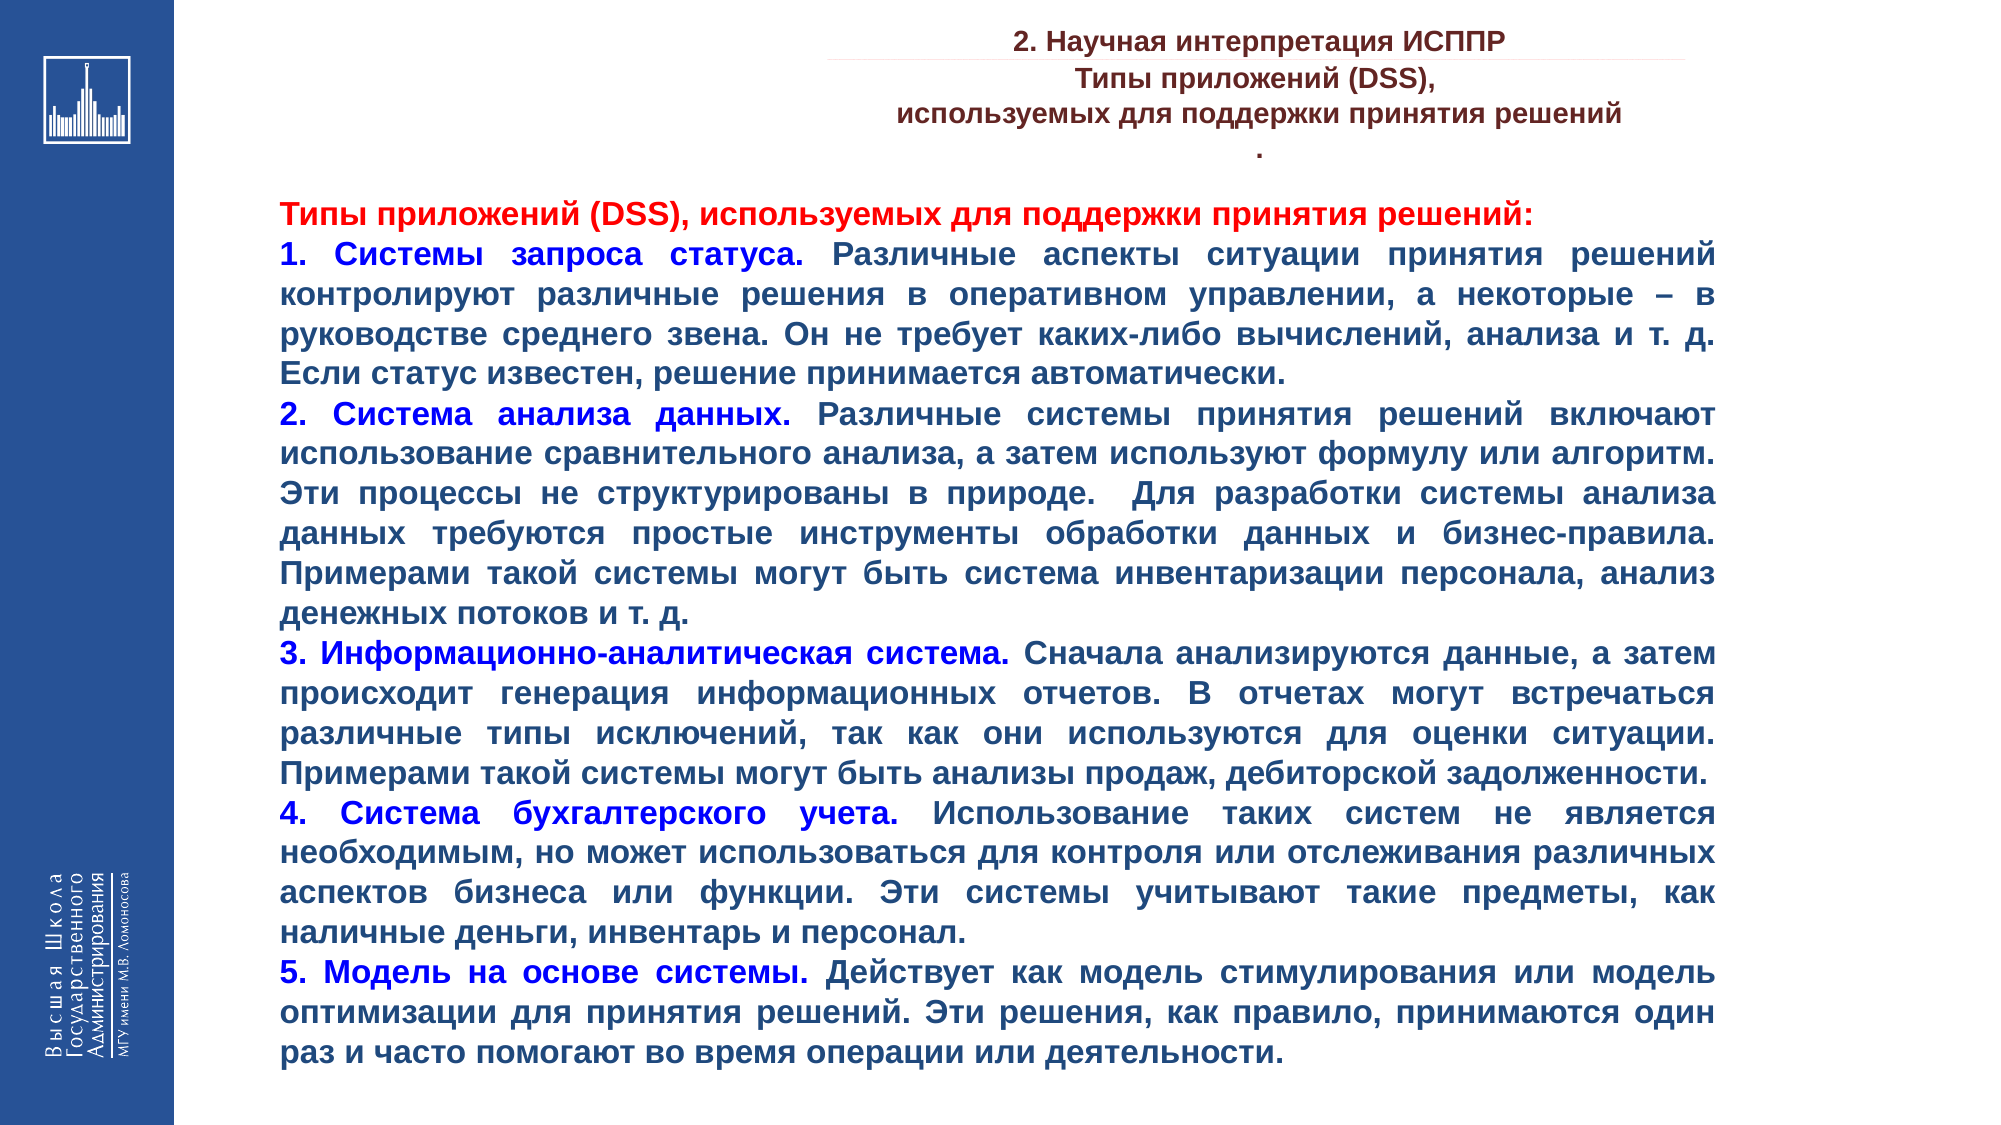

2. Научная интерпретация ИСППР
_________________________________________________________________________________________________________________________________________________________________________________________________________________________________________________________________________________________________________________________________________________________________________________________________________________________________________________________________________________________________________________________________________________________________________________________________________________________________________________________________________________________________________________________________________________________________________________________________________________________________________________________________________________________________
Типы приложений (DSS),
используемых для поддержки принятия решений
.
Типы приложений (DSS), используемых для поддержки принятия решений:
1. Системы запроса статуса. Различные аспекты ситуации принятия решений контролируют различные решения в оперативном управлении, а некоторые – в руководстве среднего звена. Он не требует каких-либо вычислений, анализа и т. д. Если статус известен, решение принимается автоматически.
2. Система анализа данных. Различные системы принятия решений включают использование сравнительного анализа, а затем используют формулу или алгоритм. Эти процессы не структурированы в природе.  Для разработки системы анализа данных требуются простые инструменты обработки данных и бизнес-правила. Примерами такой системы могут быть система инвентаризации персонала, анализ денежных потоков и т. д.
3. Информационно-аналитическая система. Сначала анализируются данные, а затем происходит генерация информационных отчетов. В отчетах могут встречаться различные типы исключений, так как они используются для оценки ситуации. Примерами такой системы могут быть анализы продаж, дебиторской задолженности.
4. Система бухгалтерского учета. Использование таких систем не является необходимым, но может использоваться для контроля или отслеживания различных аспектов бизнеса или функции. Эти системы учитывают такие предметы, как наличные деньги, инвентарь и персонал.
5. Модель на основе системы. Действует как модель стимулирования или модель оптимизации для принятия решений. Эти решения, как правило, принимаются один раз и часто помогают во время операции или деятельности.